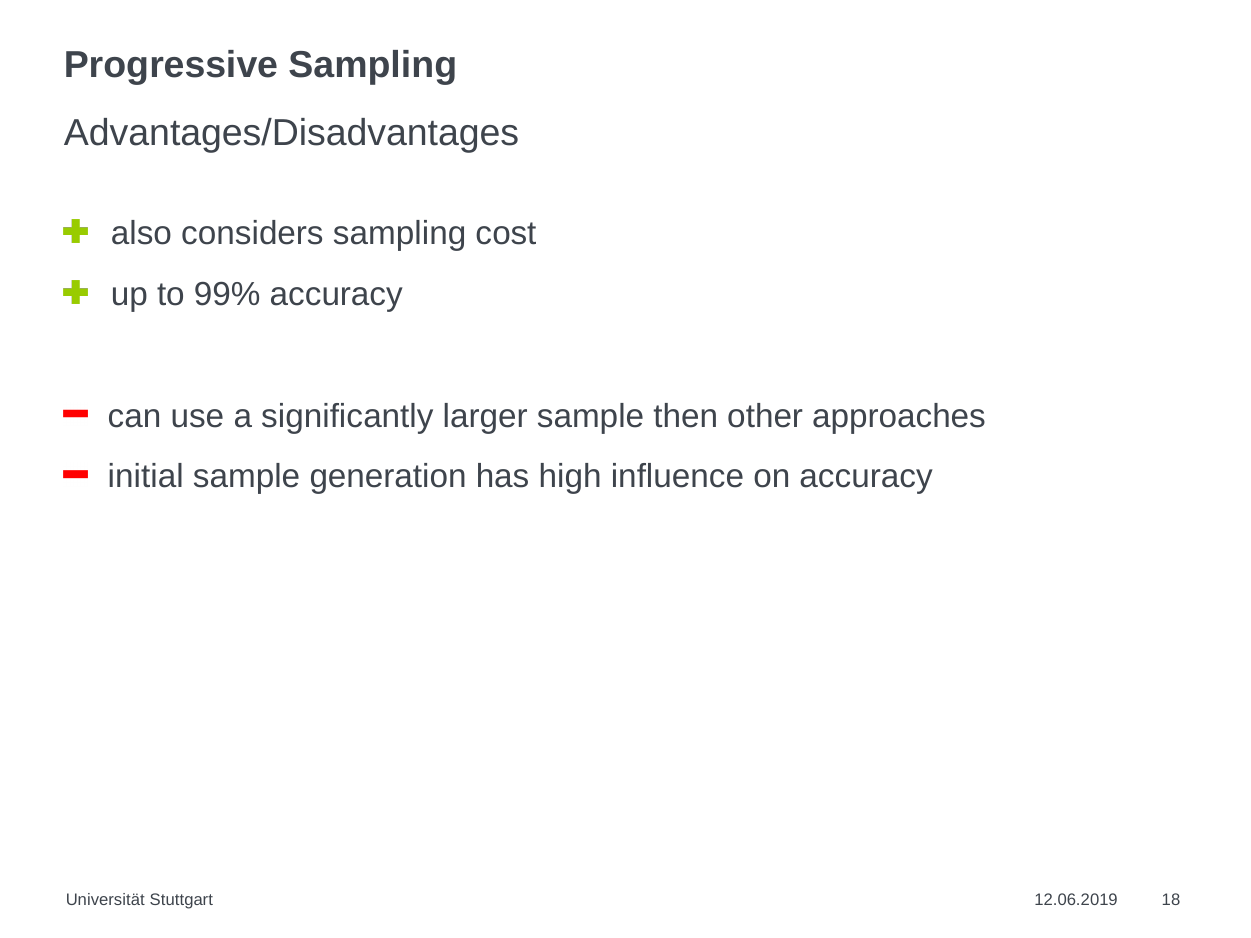

# Progressive Sampling
Advantages/Disadvantages
also considers sampling cost
up to 99% accuracy

can use a significantly larger sample then other approaches
initial sample generation has high influence on accuracy
Universität Stuttgart
12.06.2019
18